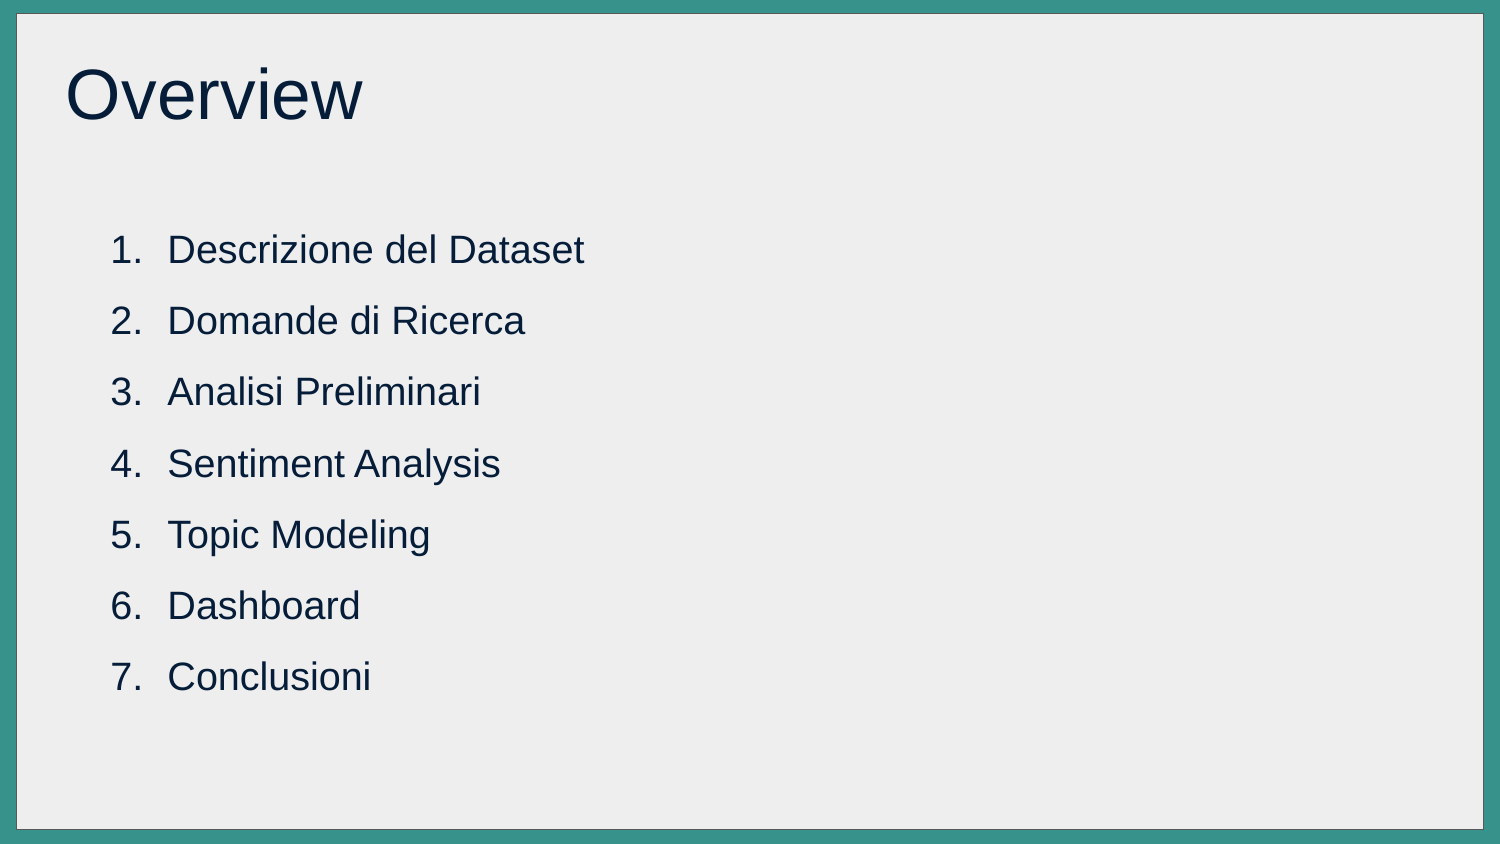

# Overview
Descrizione del Dataset
Domande di Ricerca
Analisi Preliminari
Sentiment Analysis
Topic Modeling
Dashboard
Conclusioni
3